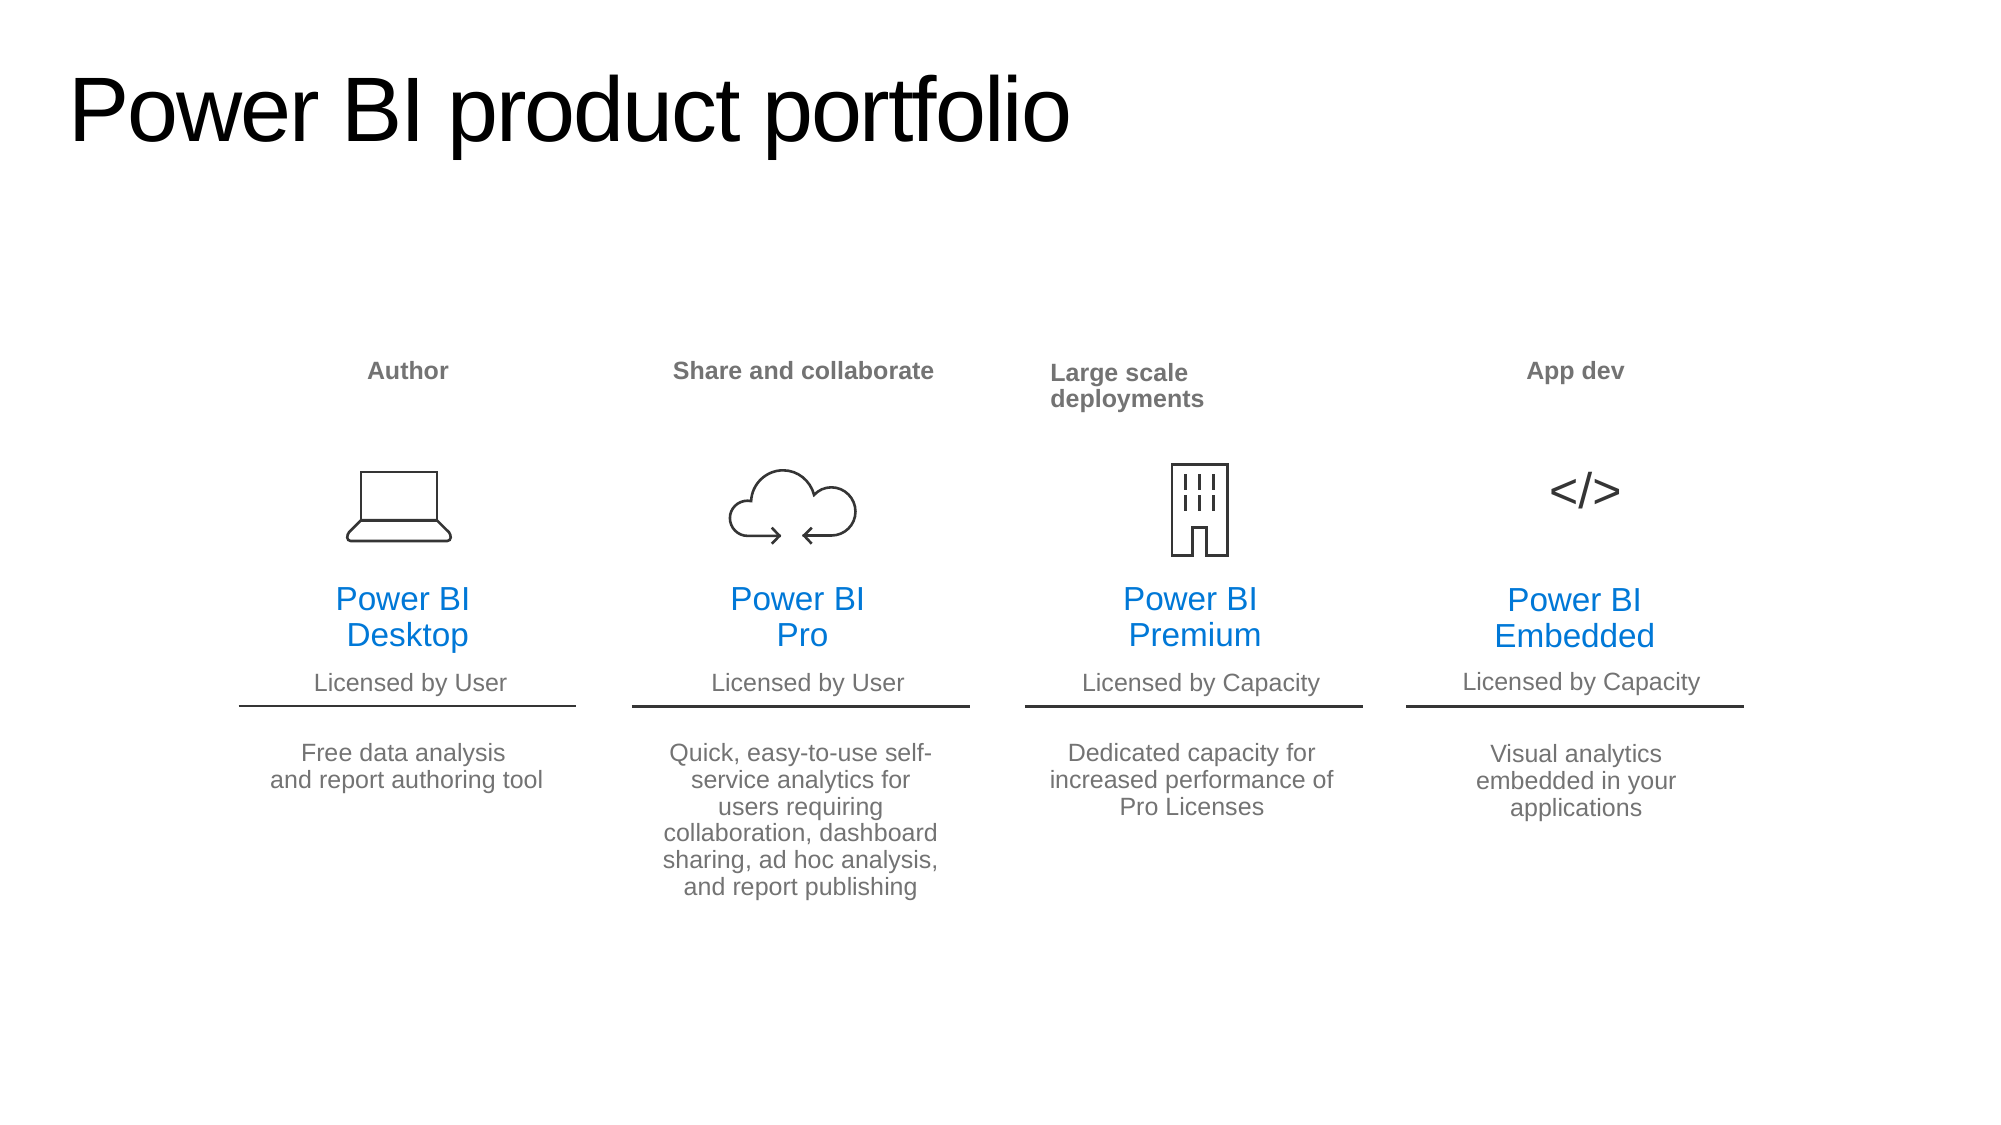

# Power BI product portfolio
Author
Share and collaborate
Large scale deployments
App dev
</>

Power BI
Desktop
Power BI
Pro
Power BI
Premium
Power BI Embedded
Licensed by Capacity
Licensed by Capacity
Licensed by User
Licensed by User
Free data analysis
and report authoring tool
Quick, easy-to-use self-service analytics for users requiring collaboration, dashboard sharing, ad hoc analysis, and report publishing
Dedicated capacity for increased performance of Pro Licenses
Visual analytics embedded in your applications